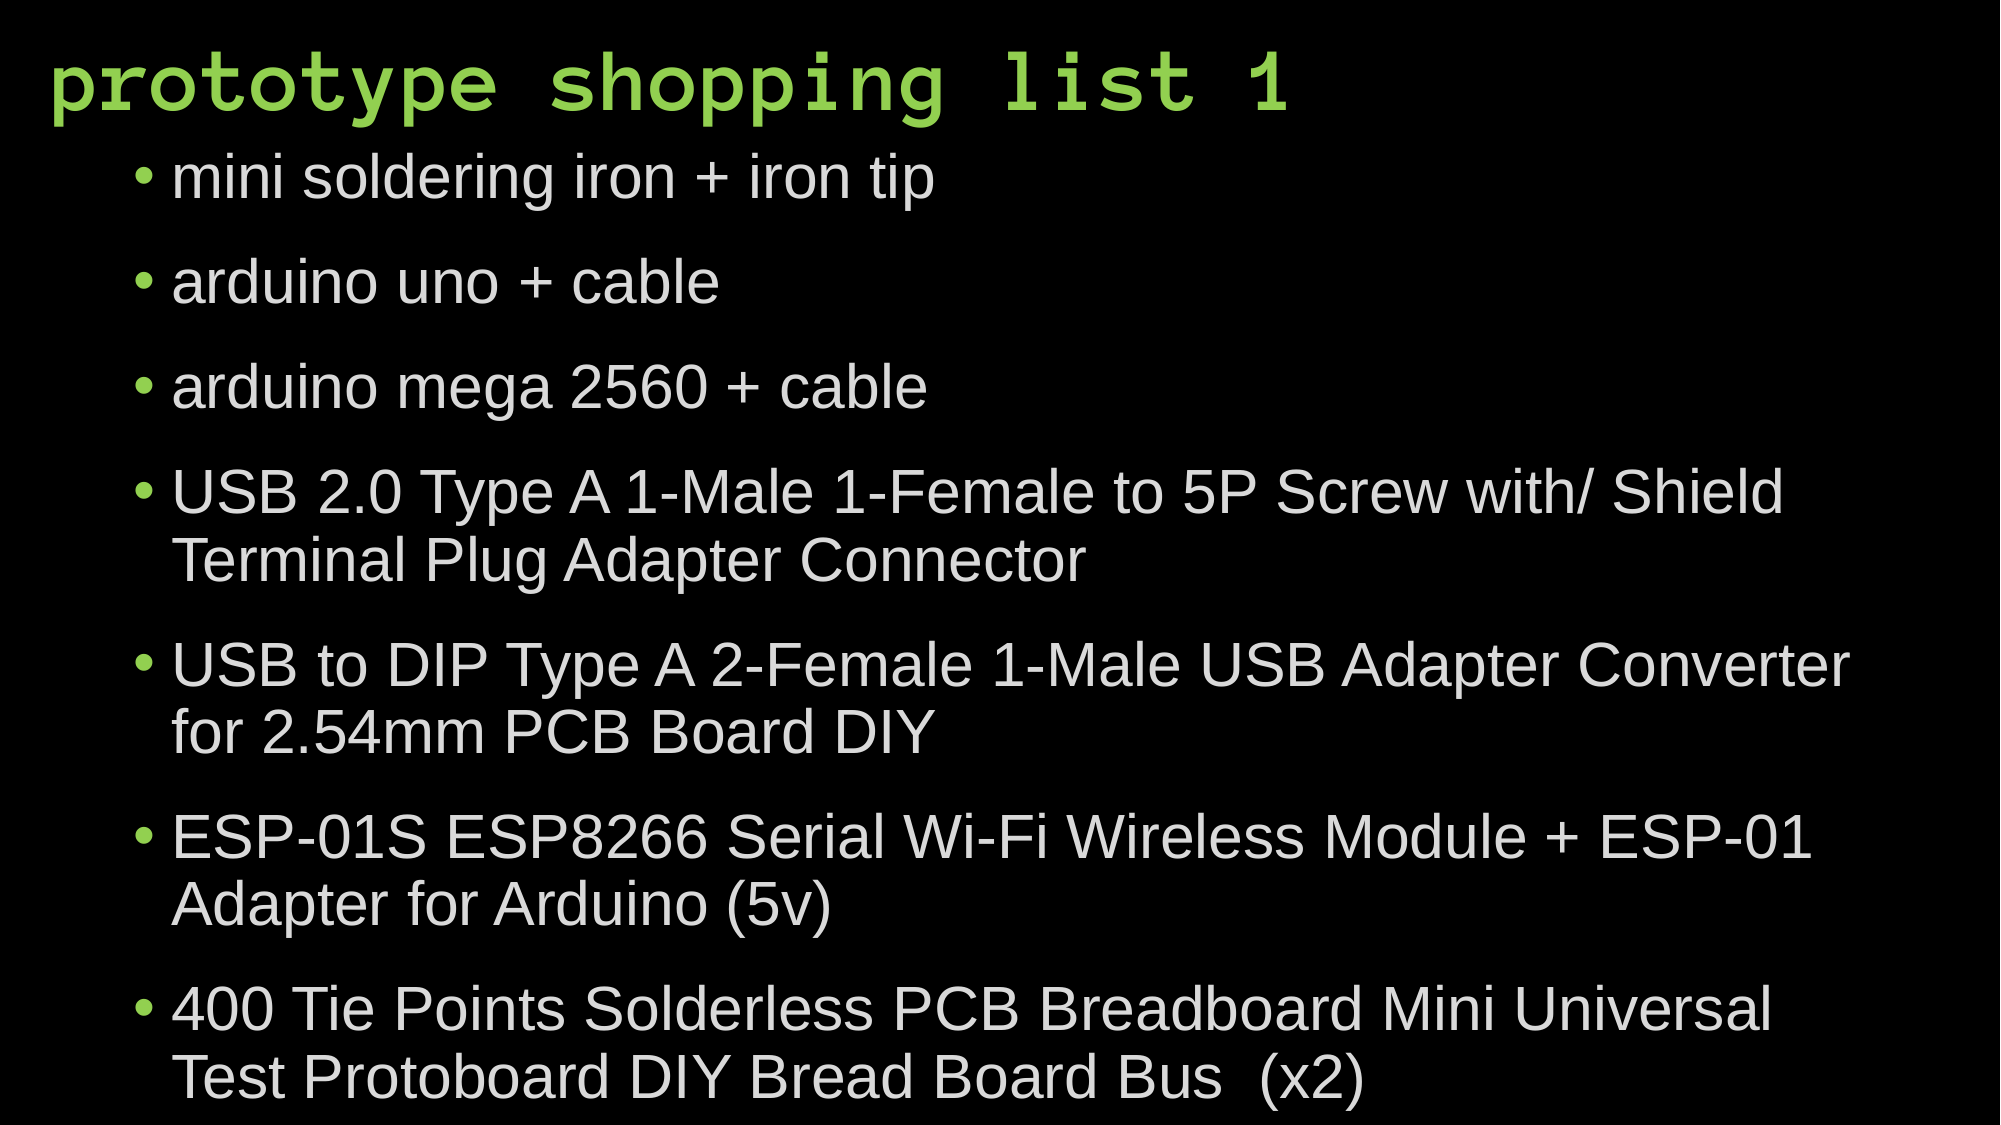

# prototype shopping list 1
mini soldering iron + iron tip
arduino uno + cable
arduino mega 2560 + cable
USB 2.0 Type A 1-Male 1-Female to 5P Screw with/ Shield Terminal Plug Adapter Connector
USB to DIP Type A 2-Female 1-Male USB Adapter Converter for 2.54mm PCB Board DIY
ESP-01S ESP8266 Serial Wi-Fi Wireless Module + ESP-01 Adapter for Arduino (5v)
400 Tie Points Solderless PCB Breadboard Mini Universal Test Protoboard DIY Bread Board Bus  (x2)